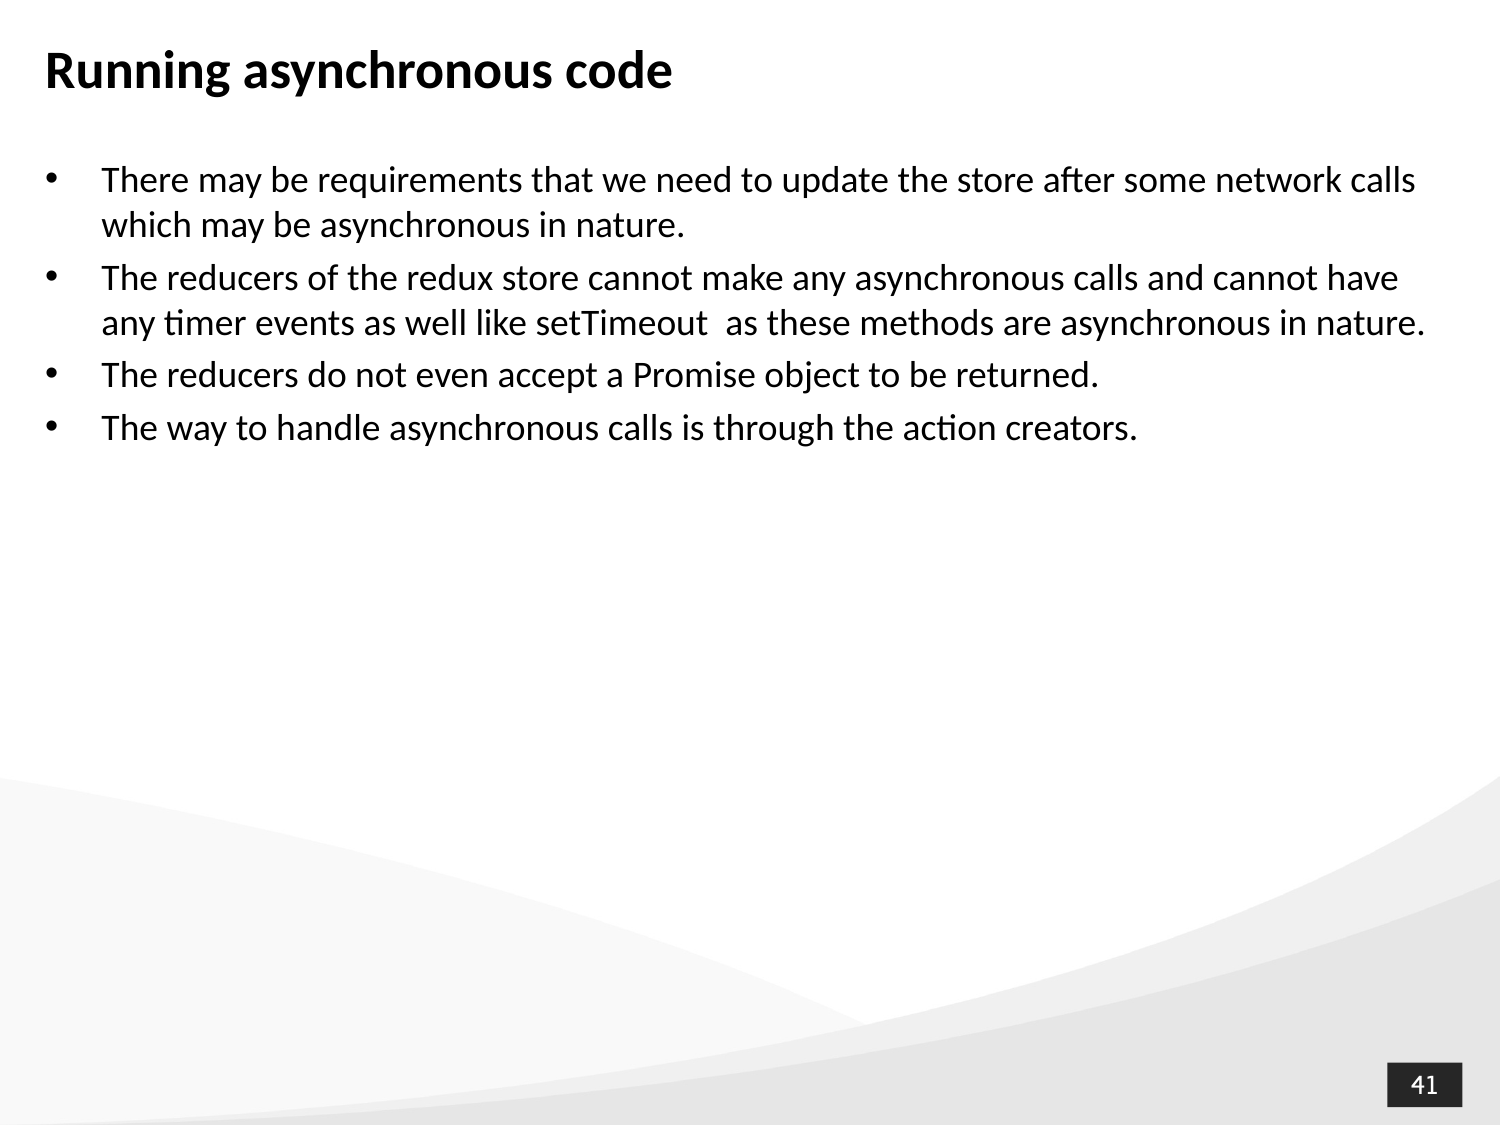

# Running asynchronous code
There may be requirements that we need to update the store after some network calls which may be asynchronous in nature.
The reducers of the redux store cannot make any asynchronous calls and cannot have any timer events as well like setTimeout  as these methods are asynchronous in nature.
The reducers do not even accept a Promise object to be returned.
The way to handle asynchronous calls is through the action creators.